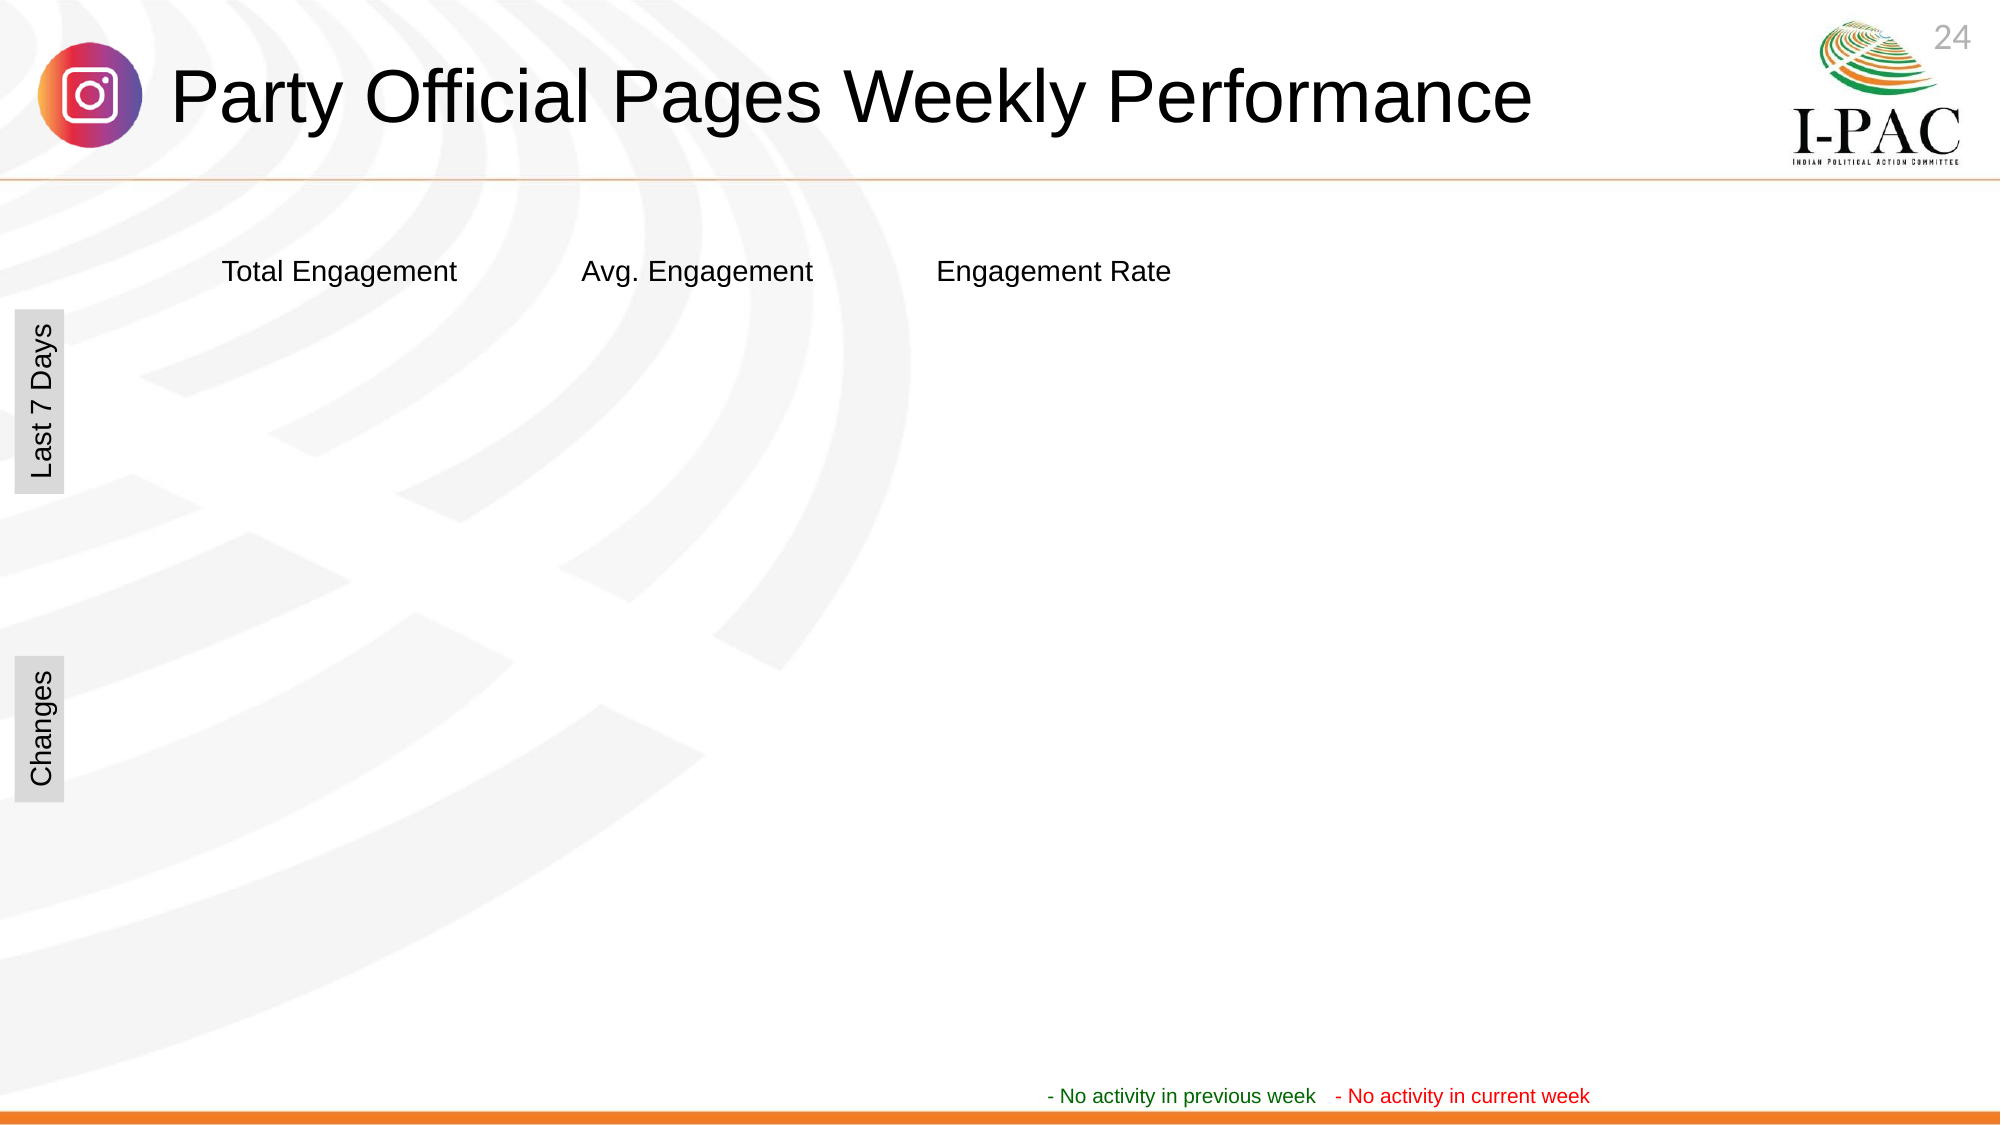

24

# Party Official Pages Weekly Performance
Engagement Rate
Avg. Engagement
Total Engagement
Last 7 Days
Changes
- No activity in previous week
- No activity in current week